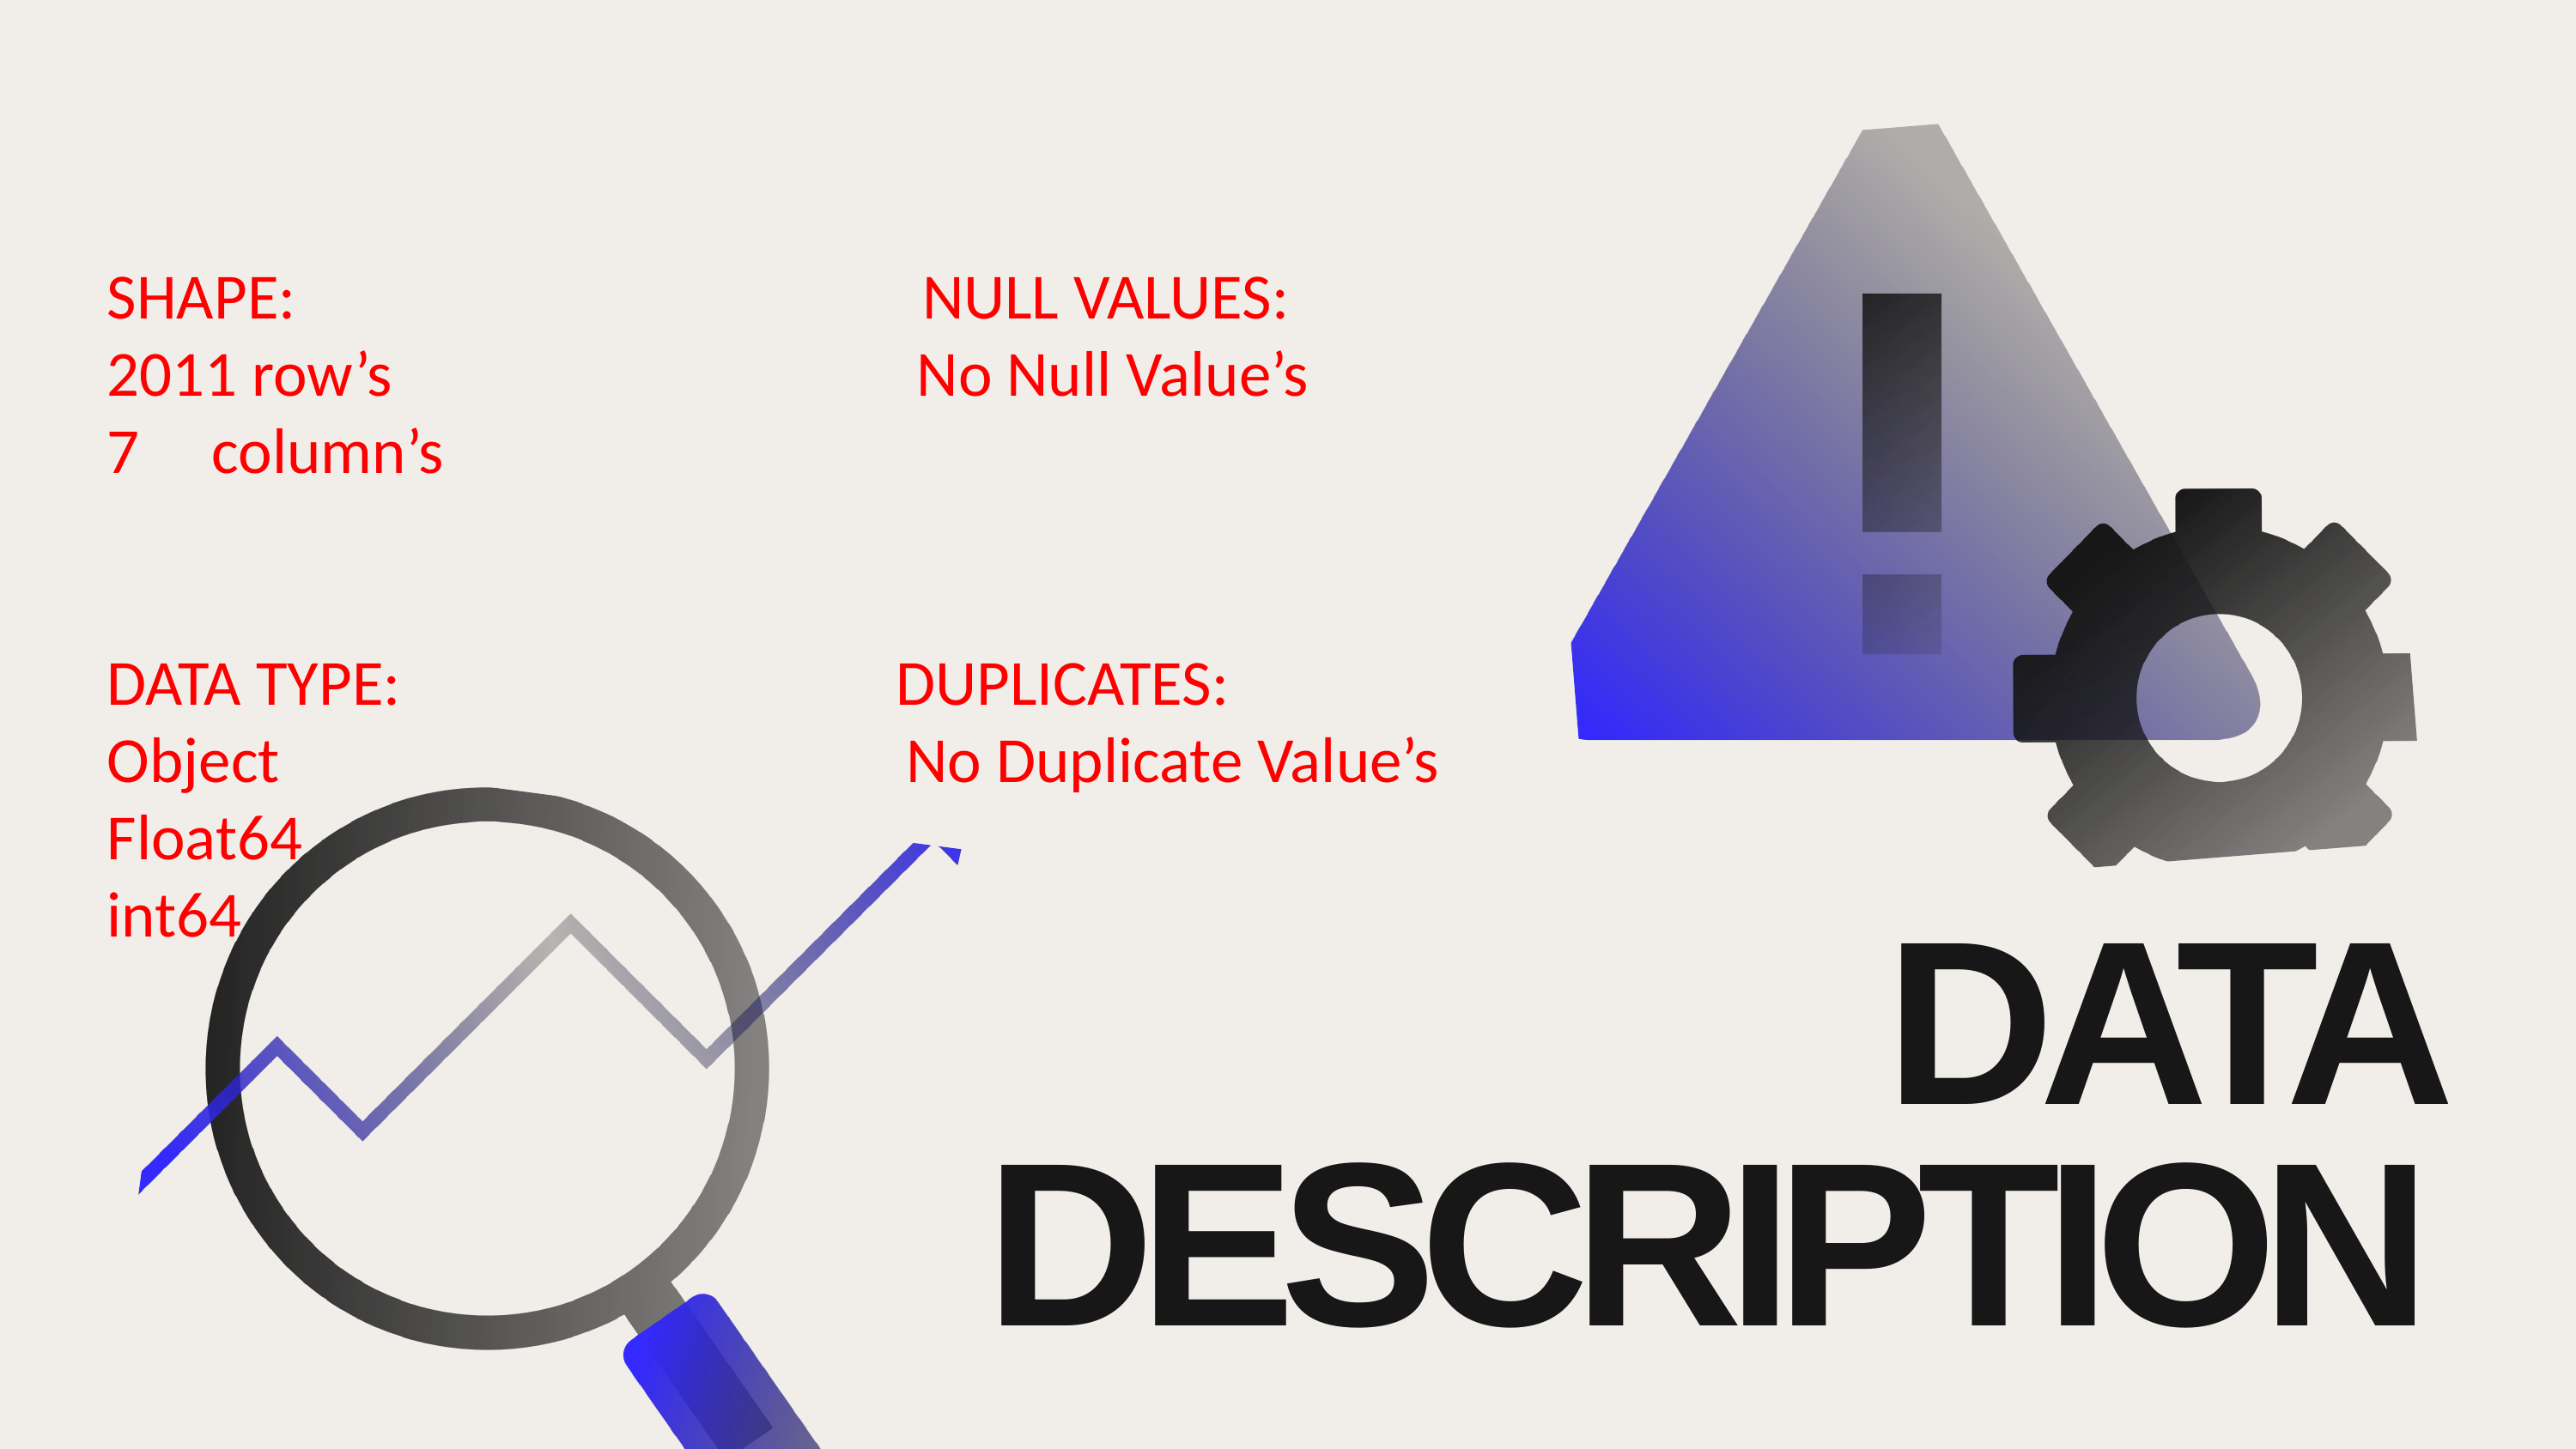

SHAPE:                                           NULL VALUES:
2011 row’s                                    No Null Value’s
column’s

DATA TYPE:                                  DUPLICATES:
Object                                           No Duplicate Value’s
Float64
int64

DATA DESCRIPTION